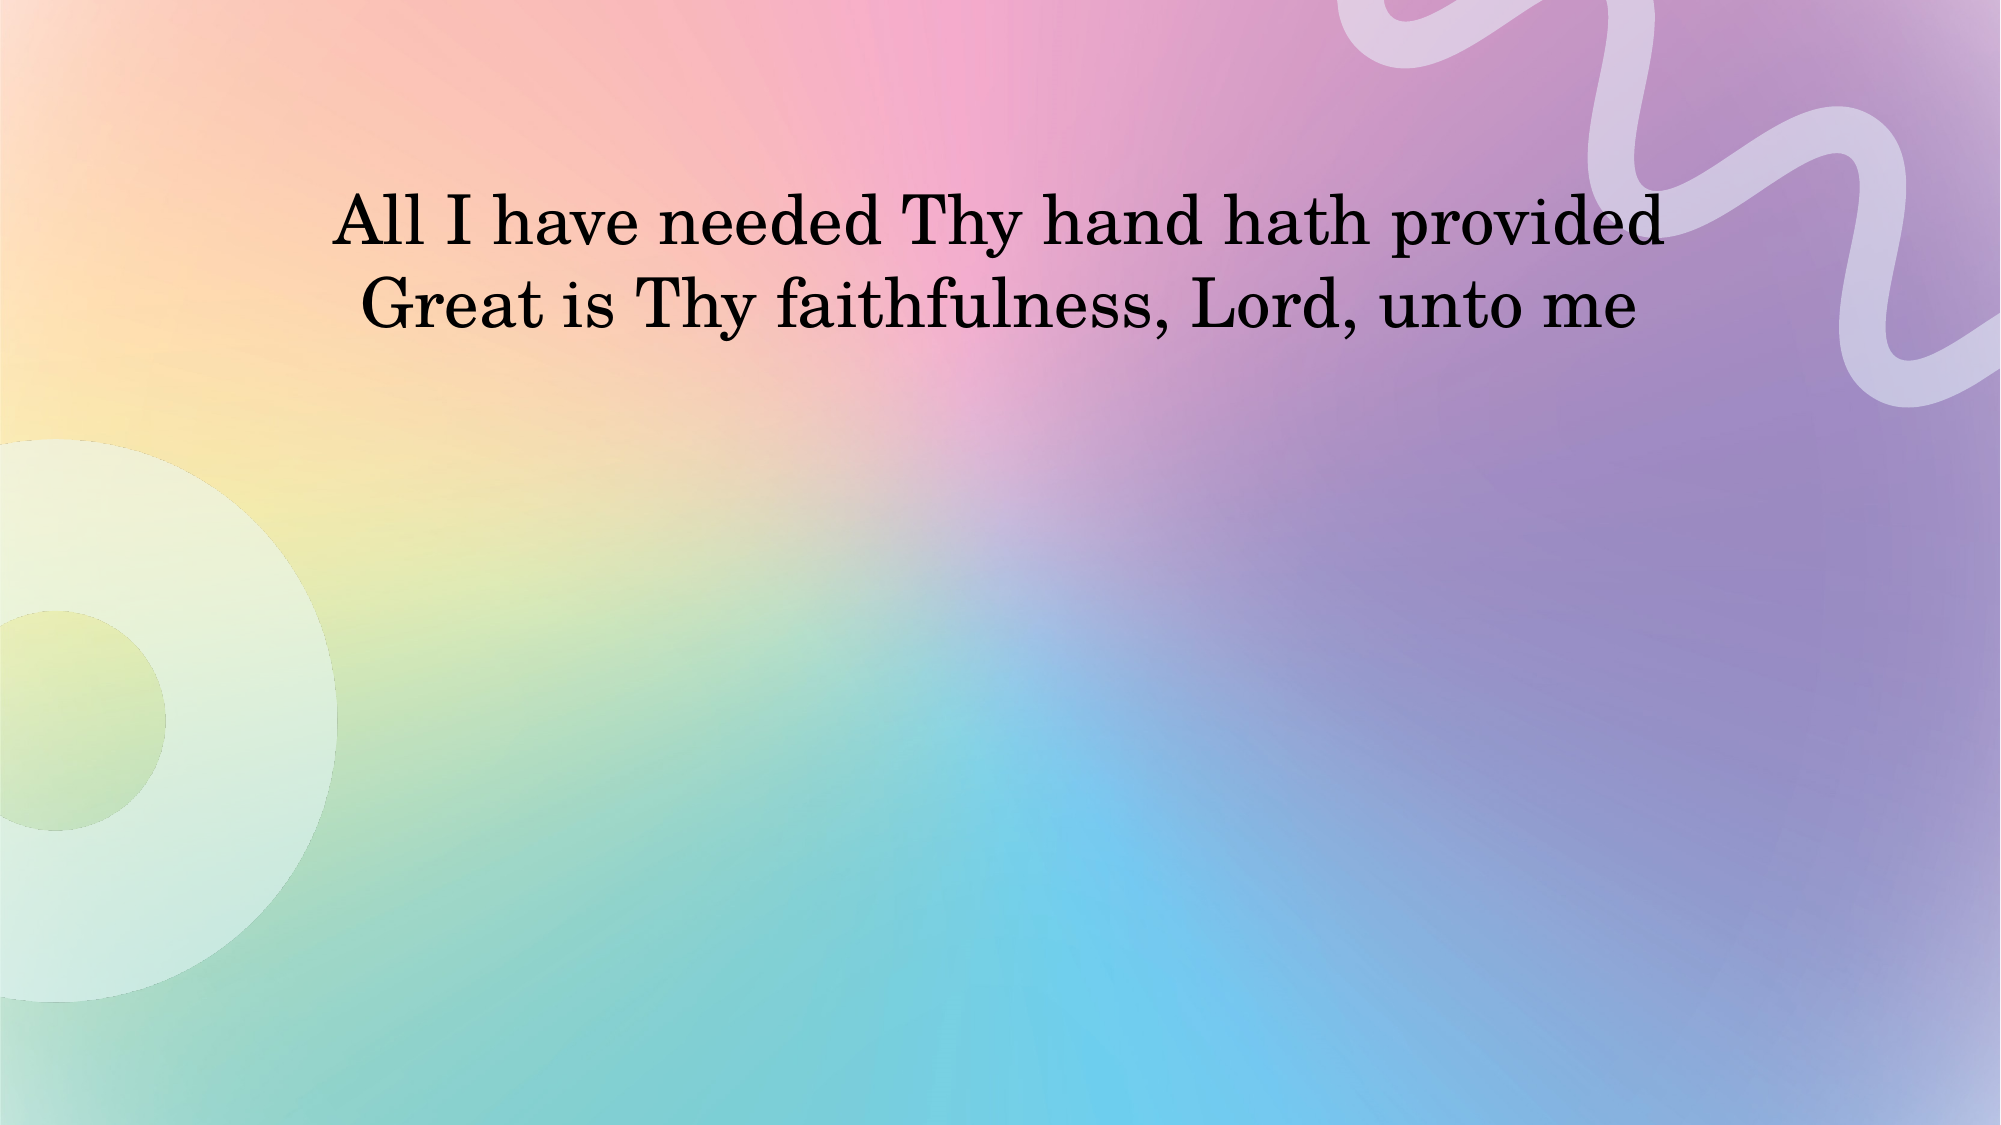

All I have needed Thy hand hath provided
Great is Thy faithfulness, Lord, unto me